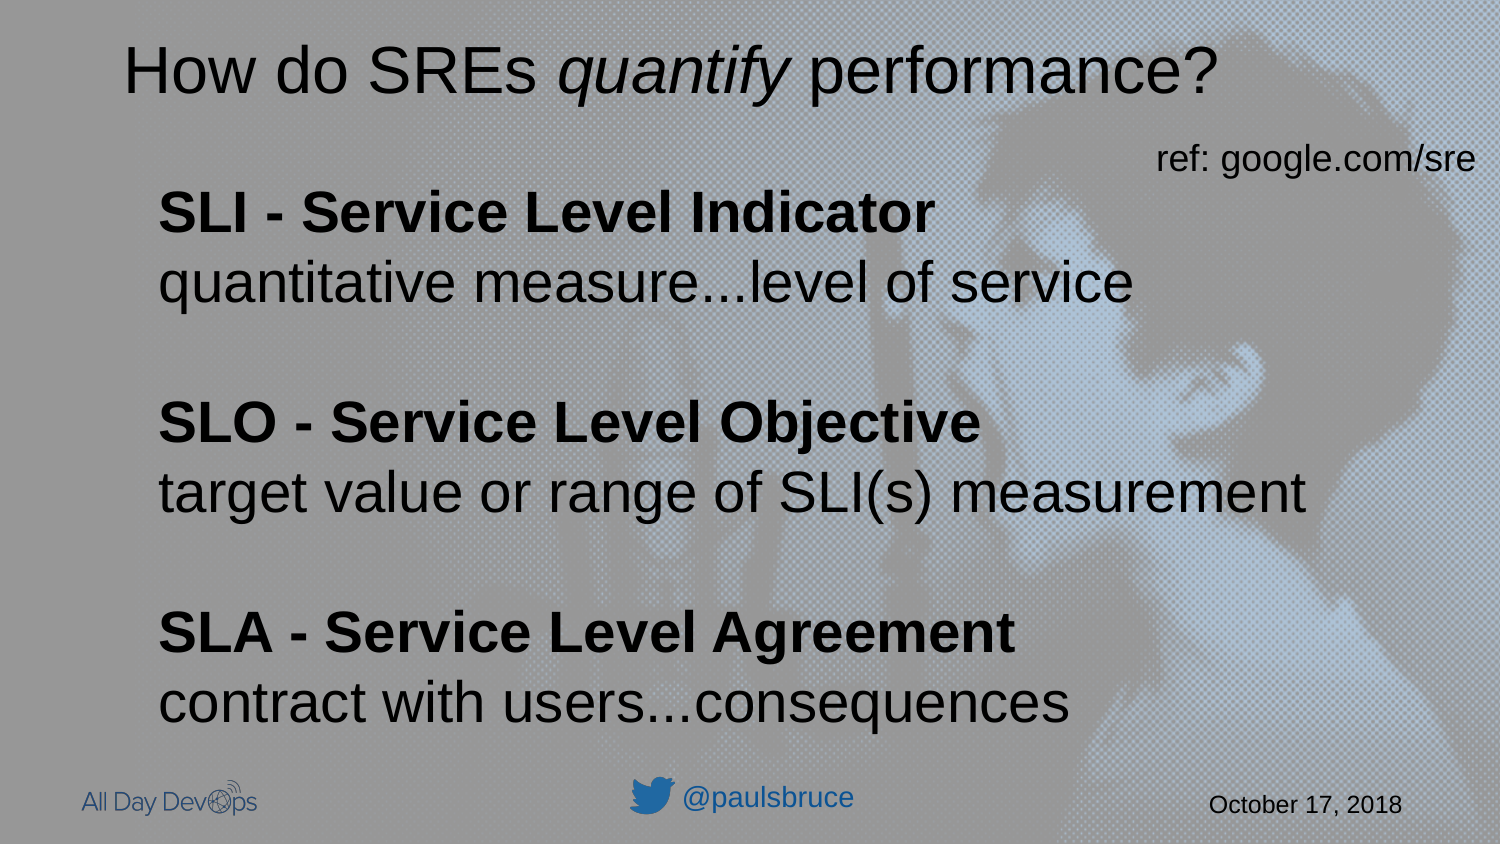

How do SREs quantify performance?
ref: google.com/sre
SLI - Service Level Indicator
quantitative measure...level of service

SLO - Service Level Objective
target value or range of SLI(s) measurement
SLA - Service Level Agreement
contract with users...consequences